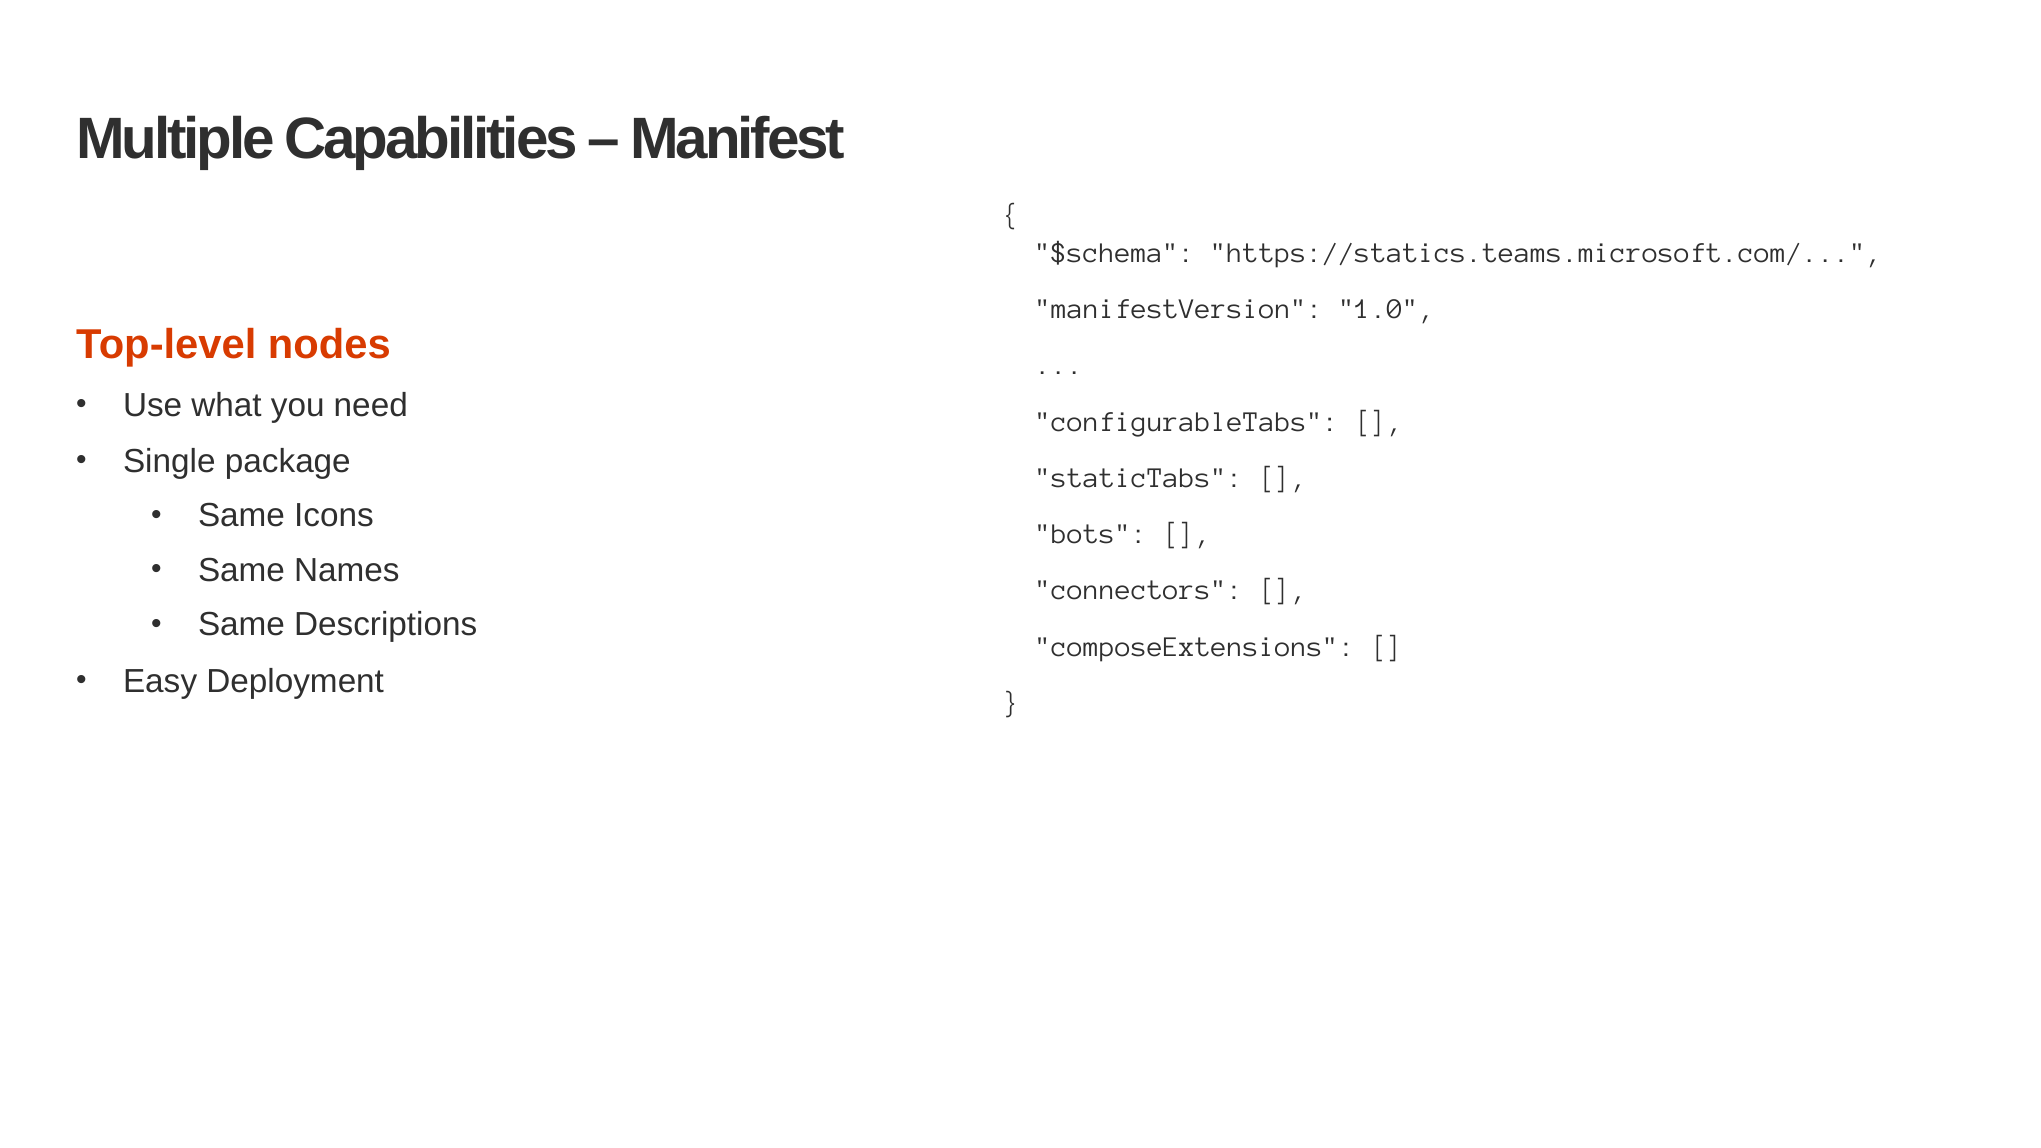

# Multiple Capabilities – Manifest
{
  "$schema": "https://statics.teams.microsoft.com/...",
  "manifestVersion": "1.0",
  ...
  "configurableTabs": [],
  "staticTabs": [],
  "bots": [],
  "connectors": [],
  "composeExtensions": []
}
Top-level nodes
Use what you need
Single package
Same Icons
Same Names
Same Descriptions
Easy Deployment